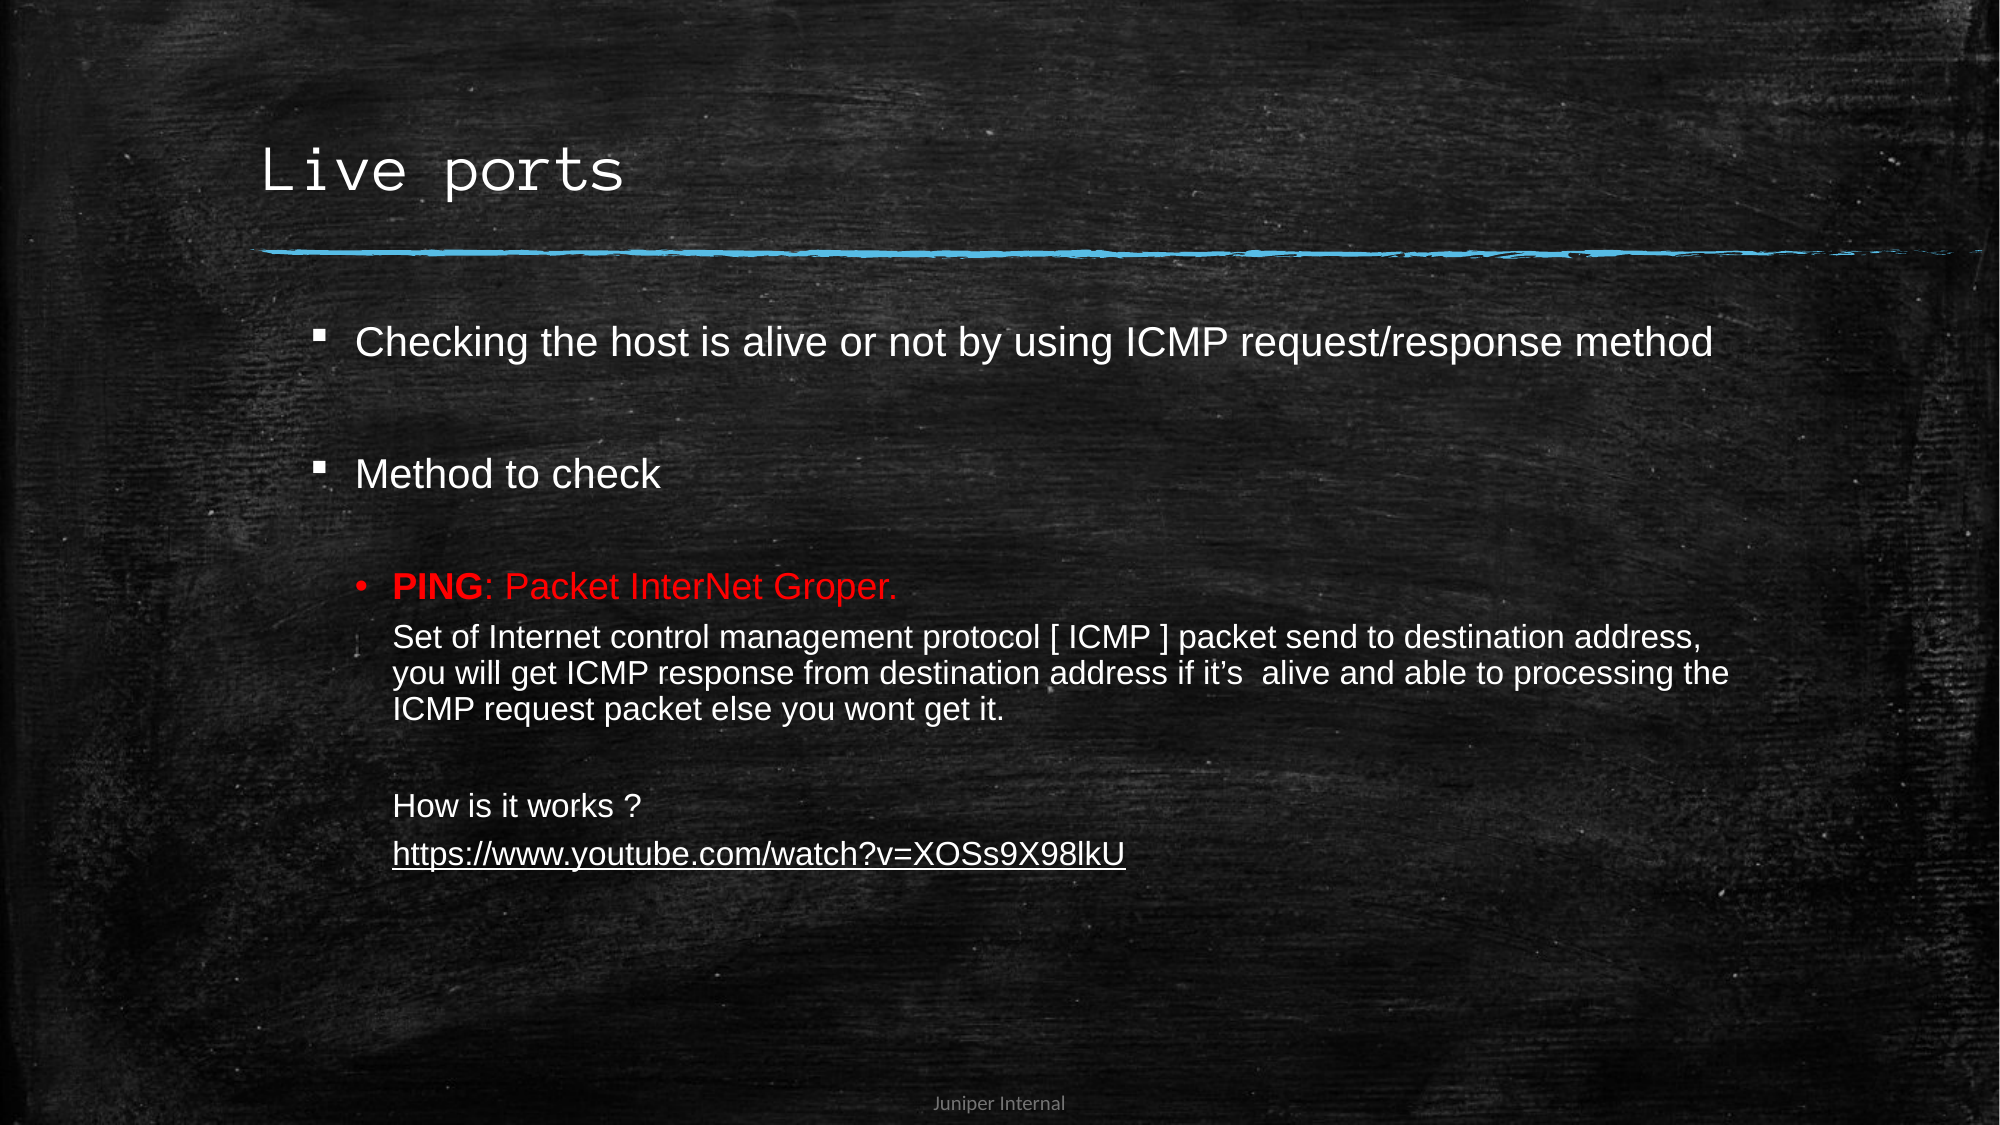

# Live ports
Checking the host is alive or not by using ICMP request/response method

Method to check

PING: Packet InterNet Groper.
Set of Internet control management protocol [ ICMP ] packet send to destination address, you will get ICMP response from destination address if it’s  alive and able to processing the ICMP request packet else you wont get it.

How is it works ?
https://www.youtube.com/watch?v=XOSs9X98lkU